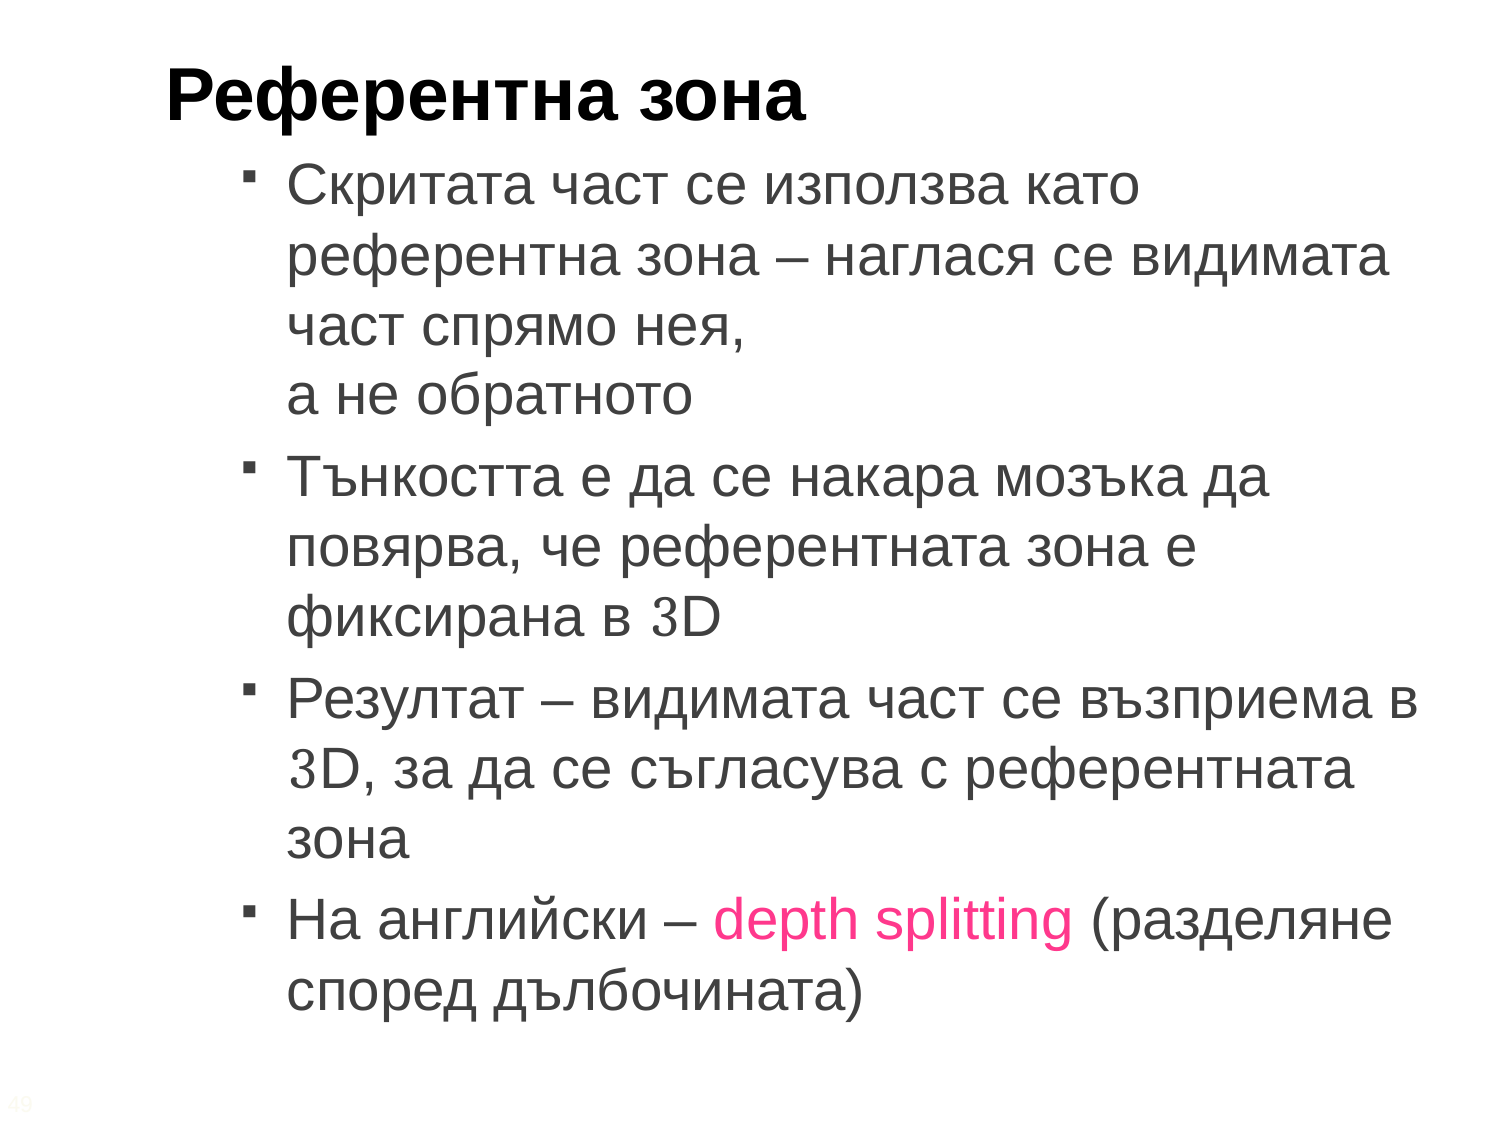

Референтна зона
Скритата част се използва като референтна зона – наглася се видимата част спрямо нея,
а не обратното
Тънкостта е да се накара мозъка да повярва, че референтната зона е фиксирана в 3D
Резултат – видимата част се възприема в 3D, за да се съгласува с референтната зона
На английски – depth splitting (разделяне според дълбочината)